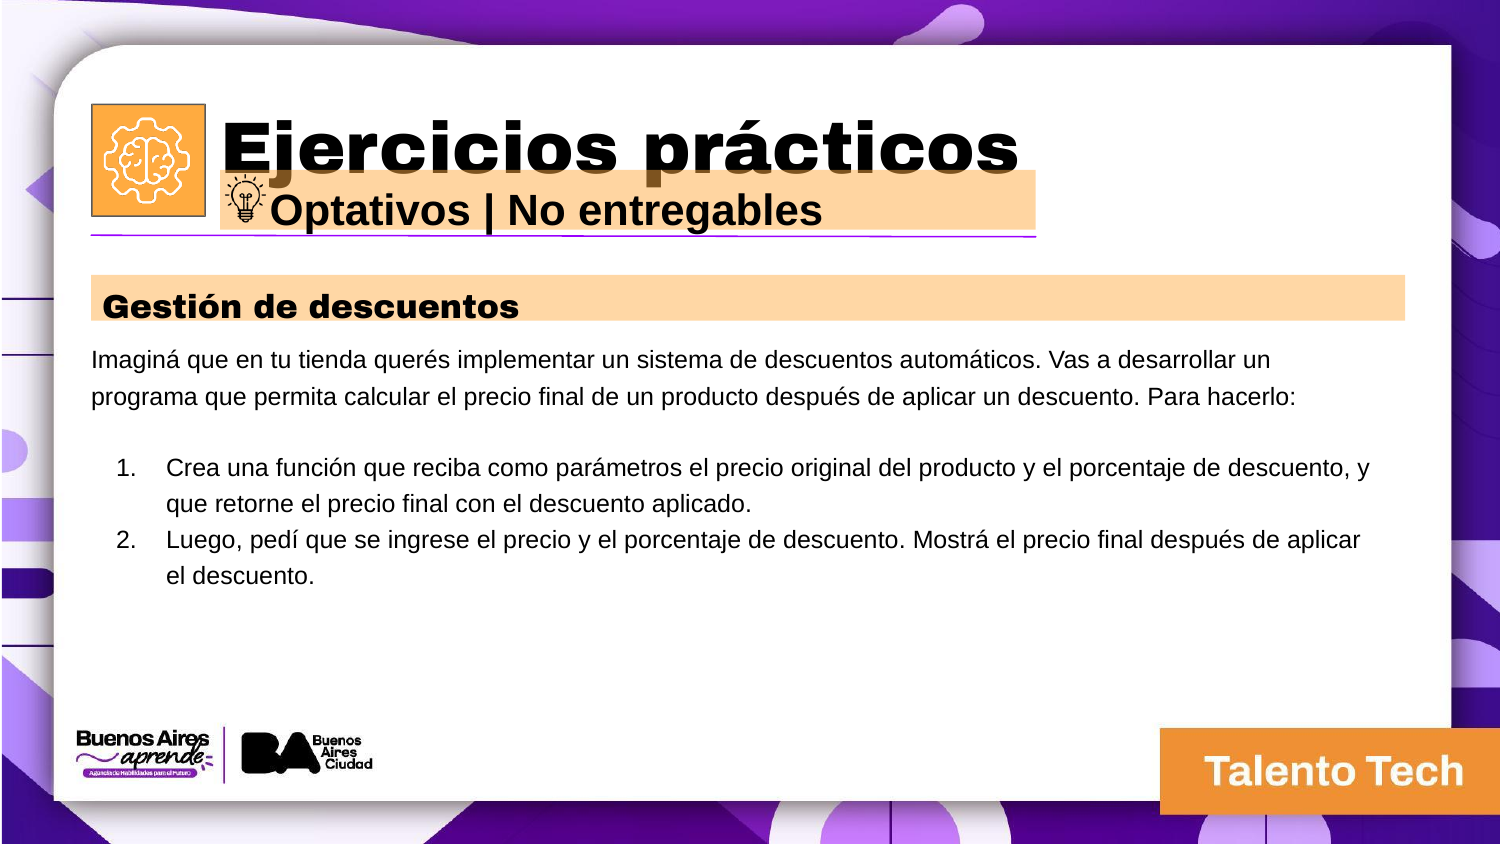

Ejercicios prácticos

Optativos | No entregables

 Gestión de descuentos
Imaginá que en tu tienda querés implementar un sistema de descuentos automáticos. Vas a desarrollar un programa que permita calcular el precio final de un producto después de aplicar un descuento. Para hacerlo:

Crea una función que reciba como parámetros el precio original del producto y el porcentaje de descuento, y que retorne el precio final con el descuento aplicado.
Luego, pedí que se ingrese el precio y el porcentaje de descuento. Mostrá el precio final después de aplicar el descuento.